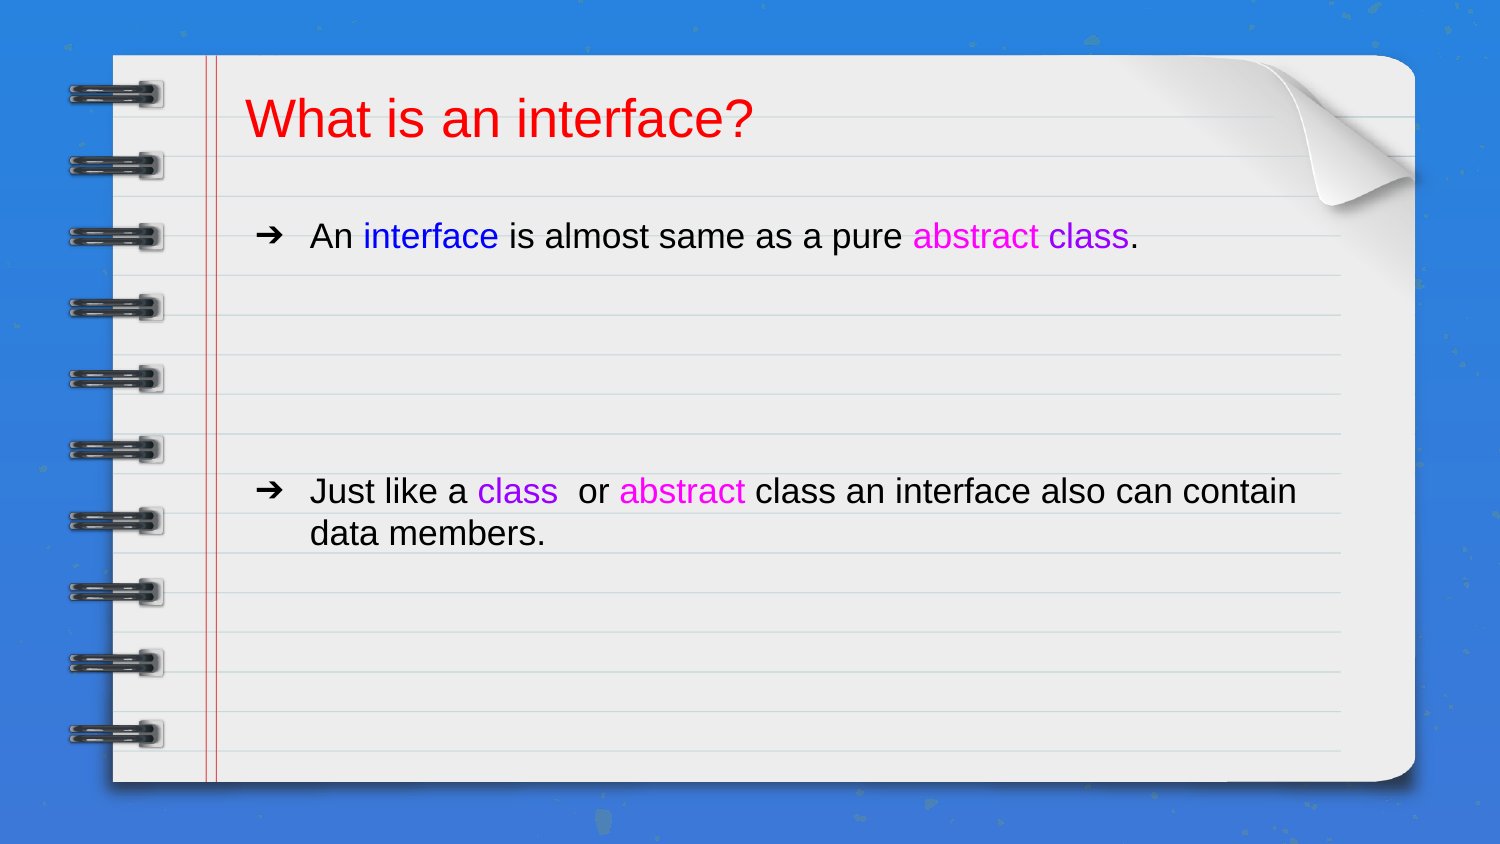

# What is an interface?
An interface is almost same as a pure abstract class.

Just like a class  or abstract class an interface also can contain data members.